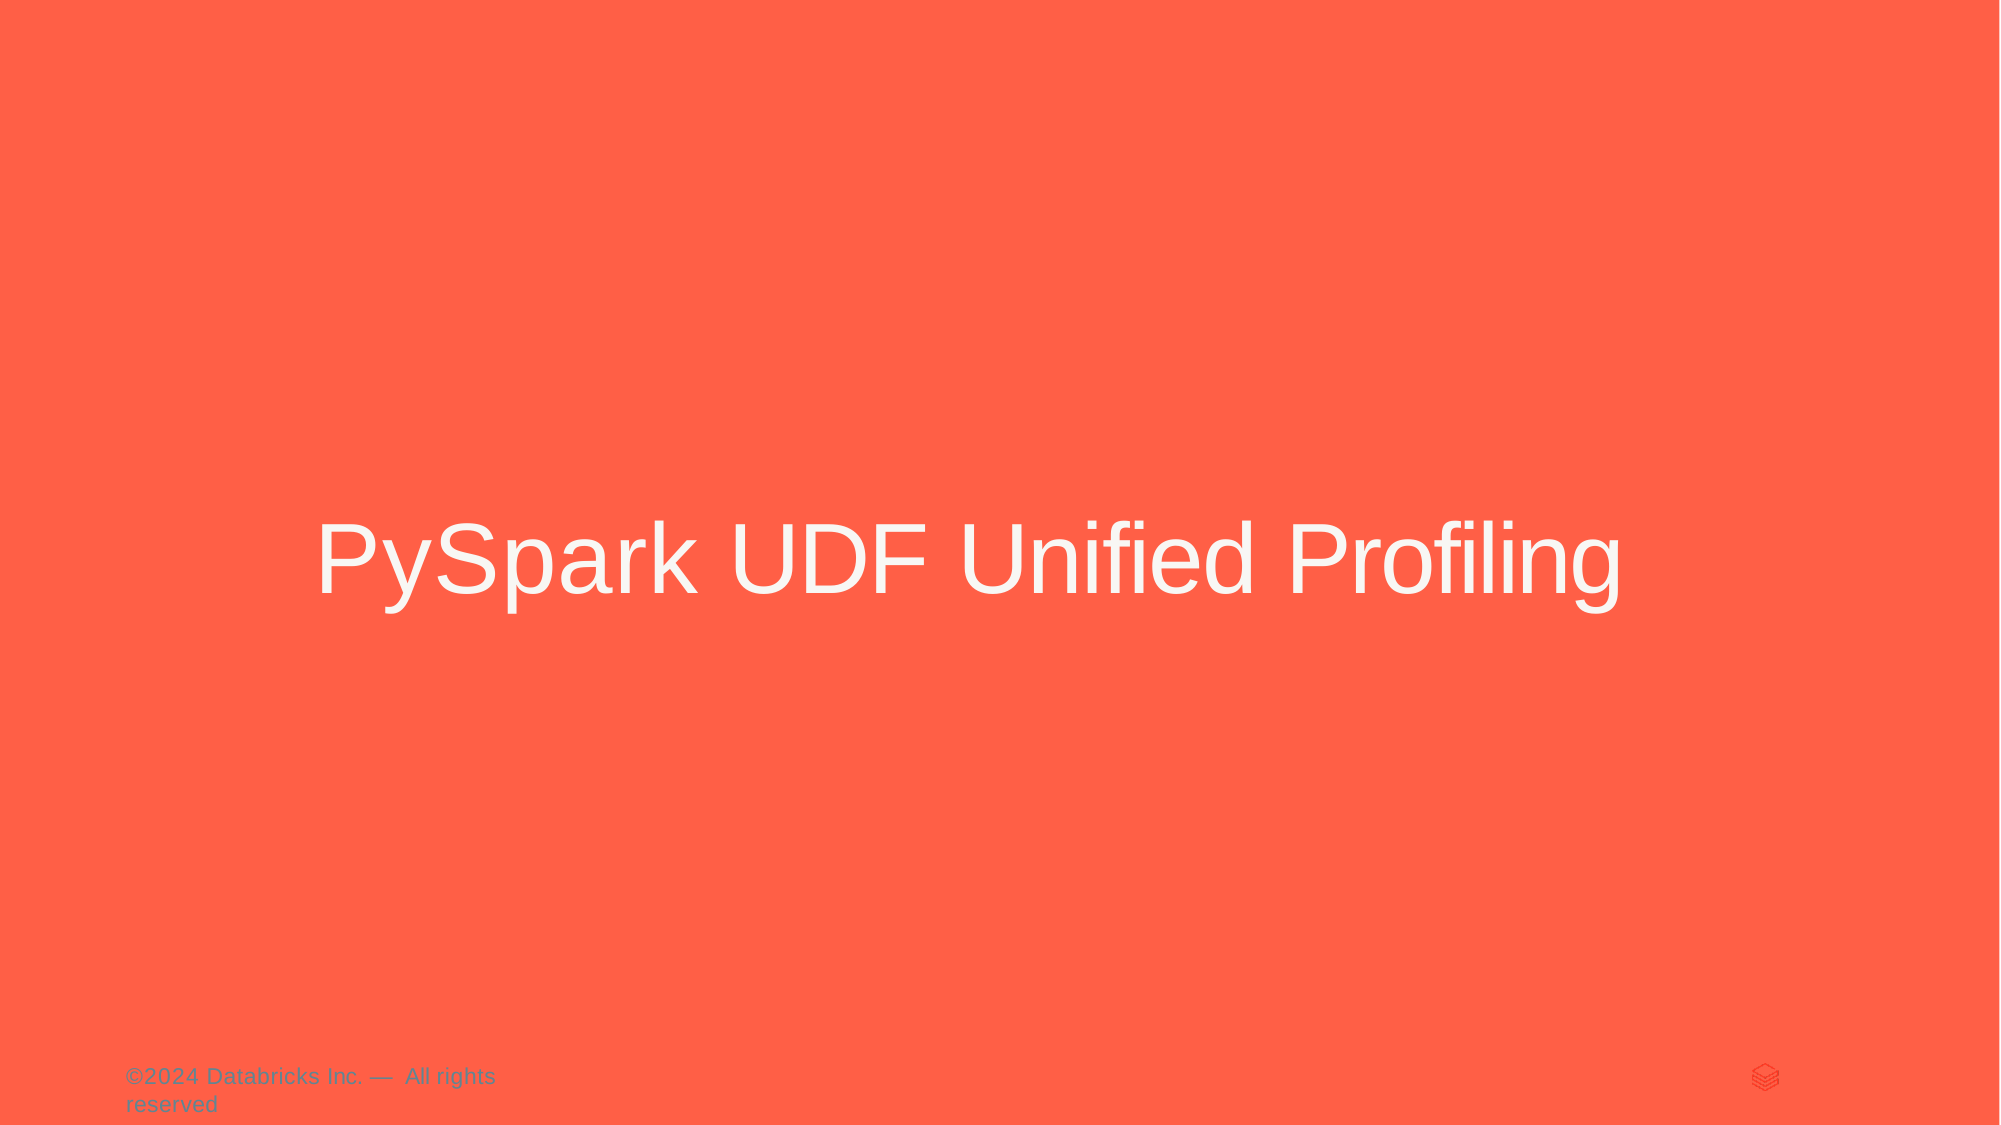

# PySpark UDF Unified Profiling
©2024 Databricks Inc. — All rights reserved